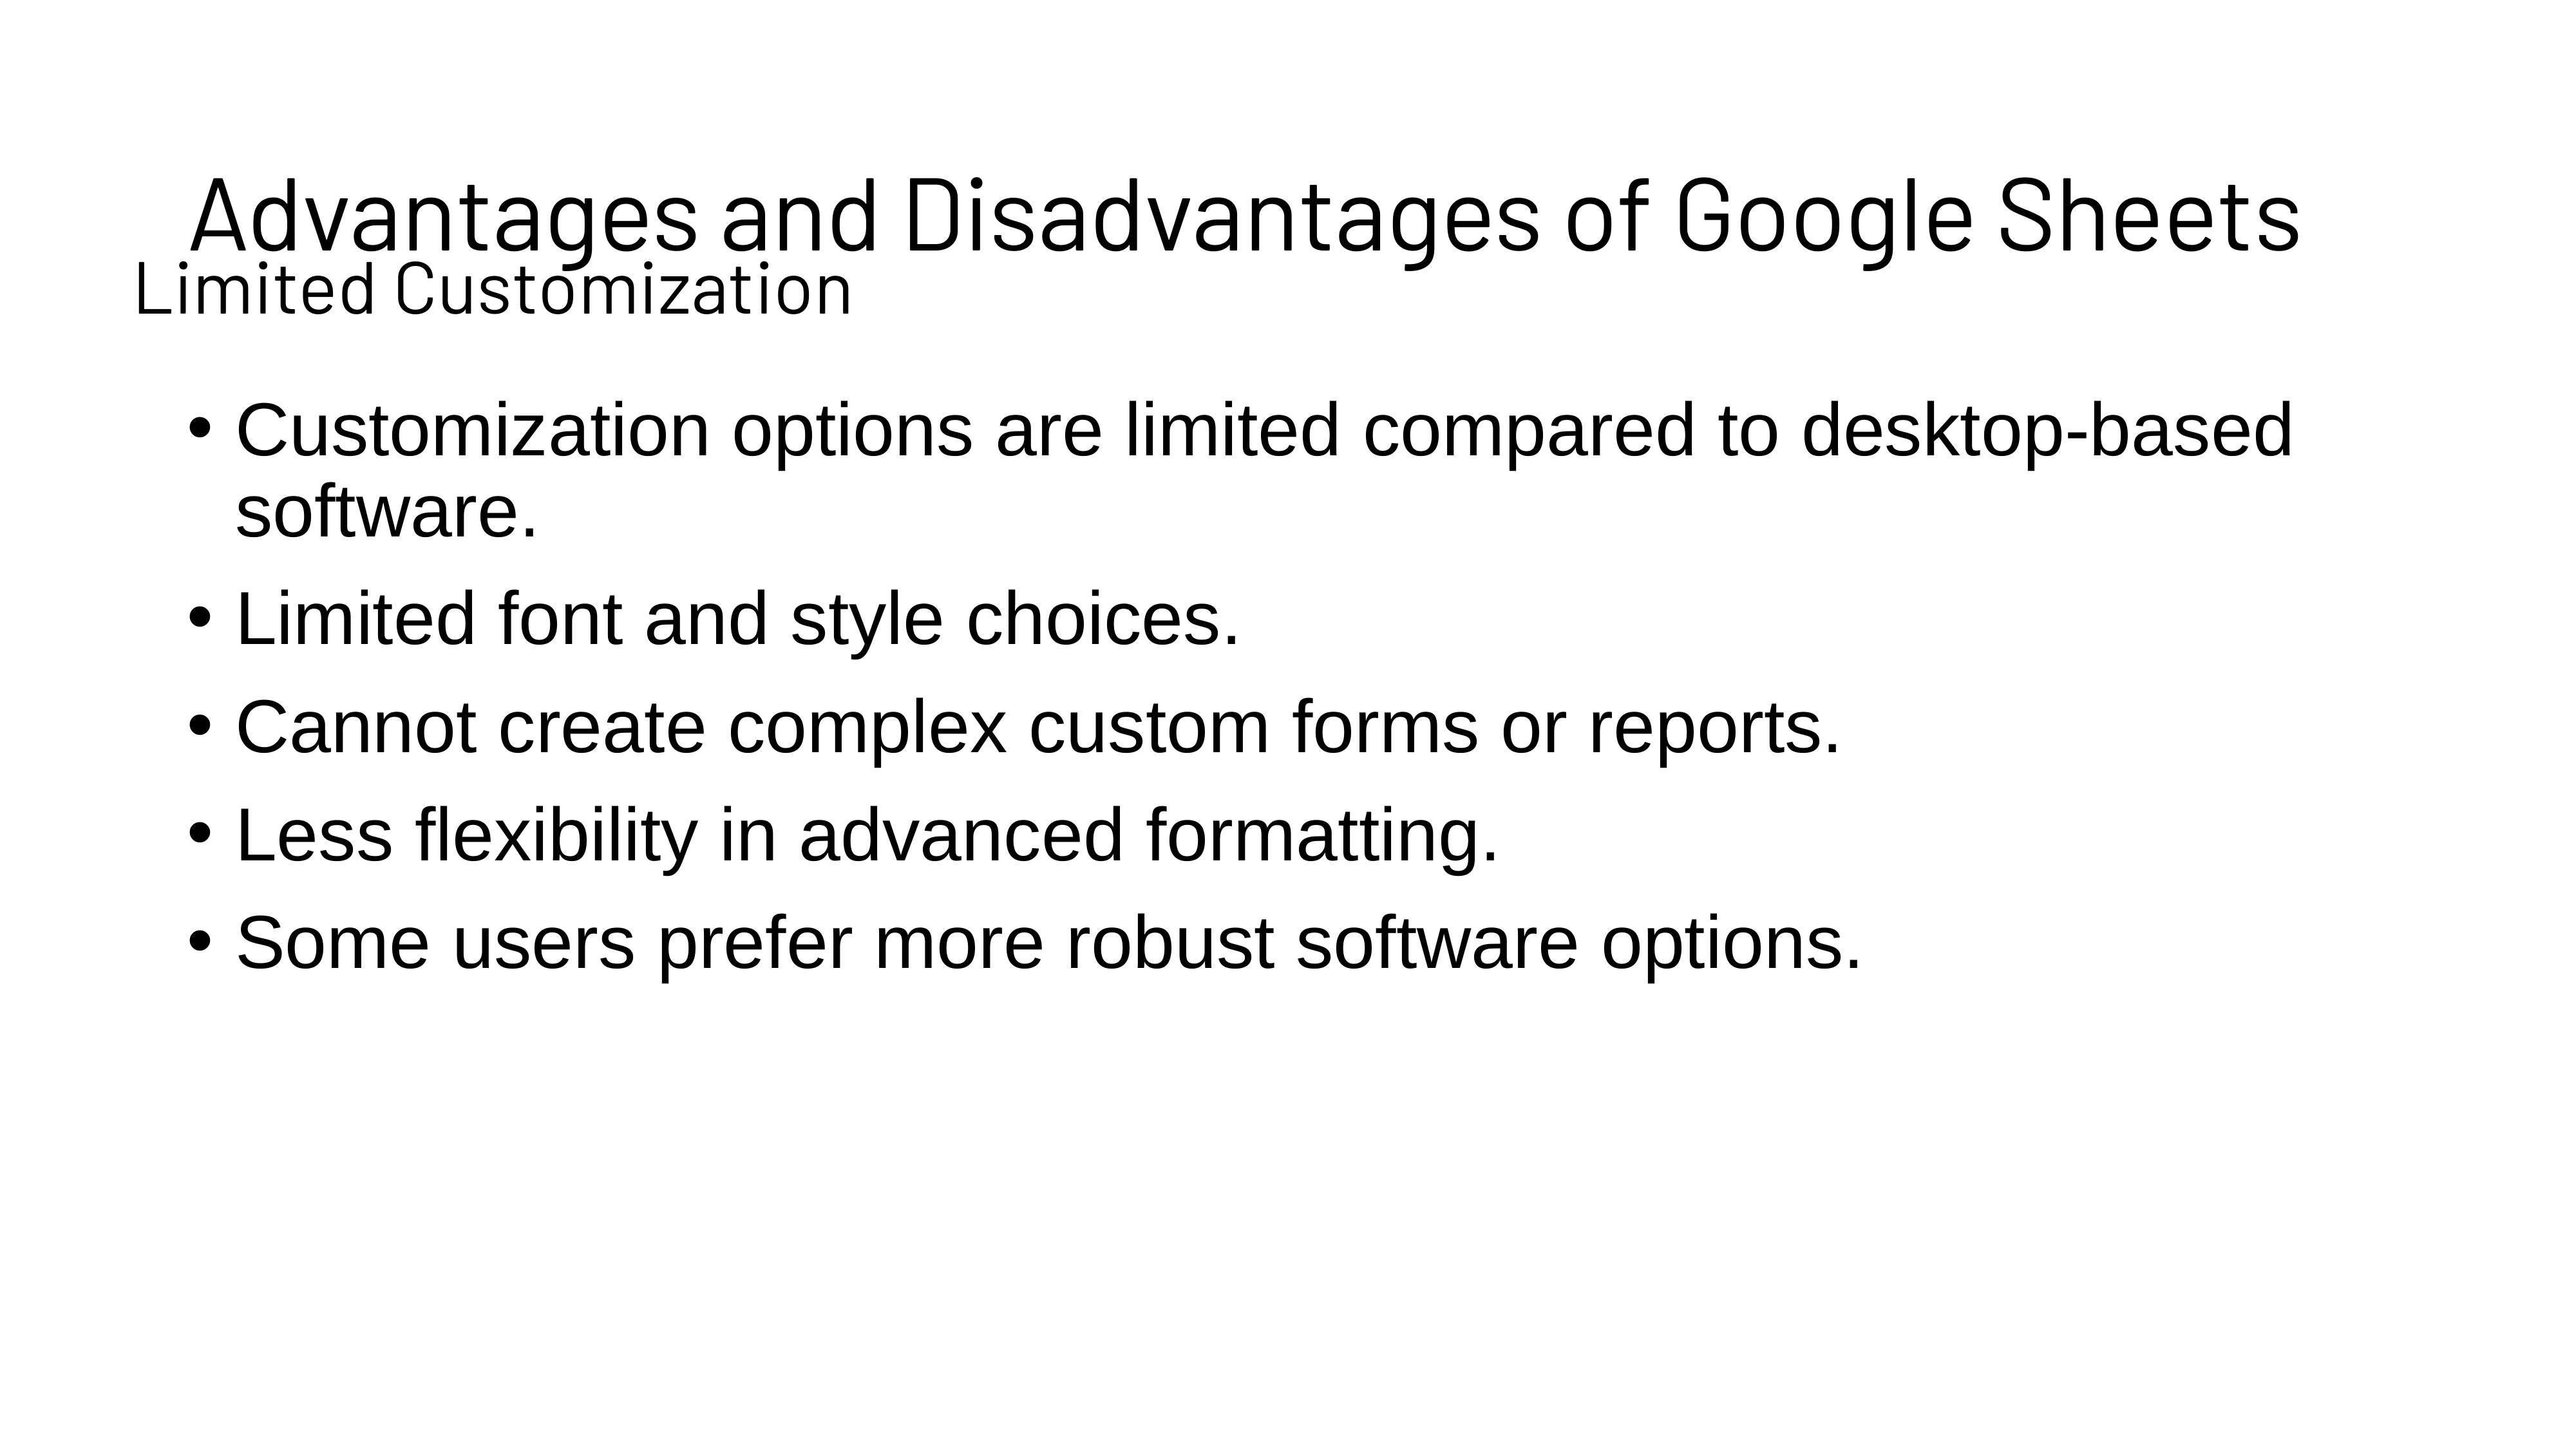

# Advantages and Disadvantages of Google Sheets
Limited Customization
Customization options are limited compared to desktop-based software.
Limited font and style choices.
Cannot create complex custom forms or reports.
Less flexibility in advanced formatting.
Some users prefer more robust software options.